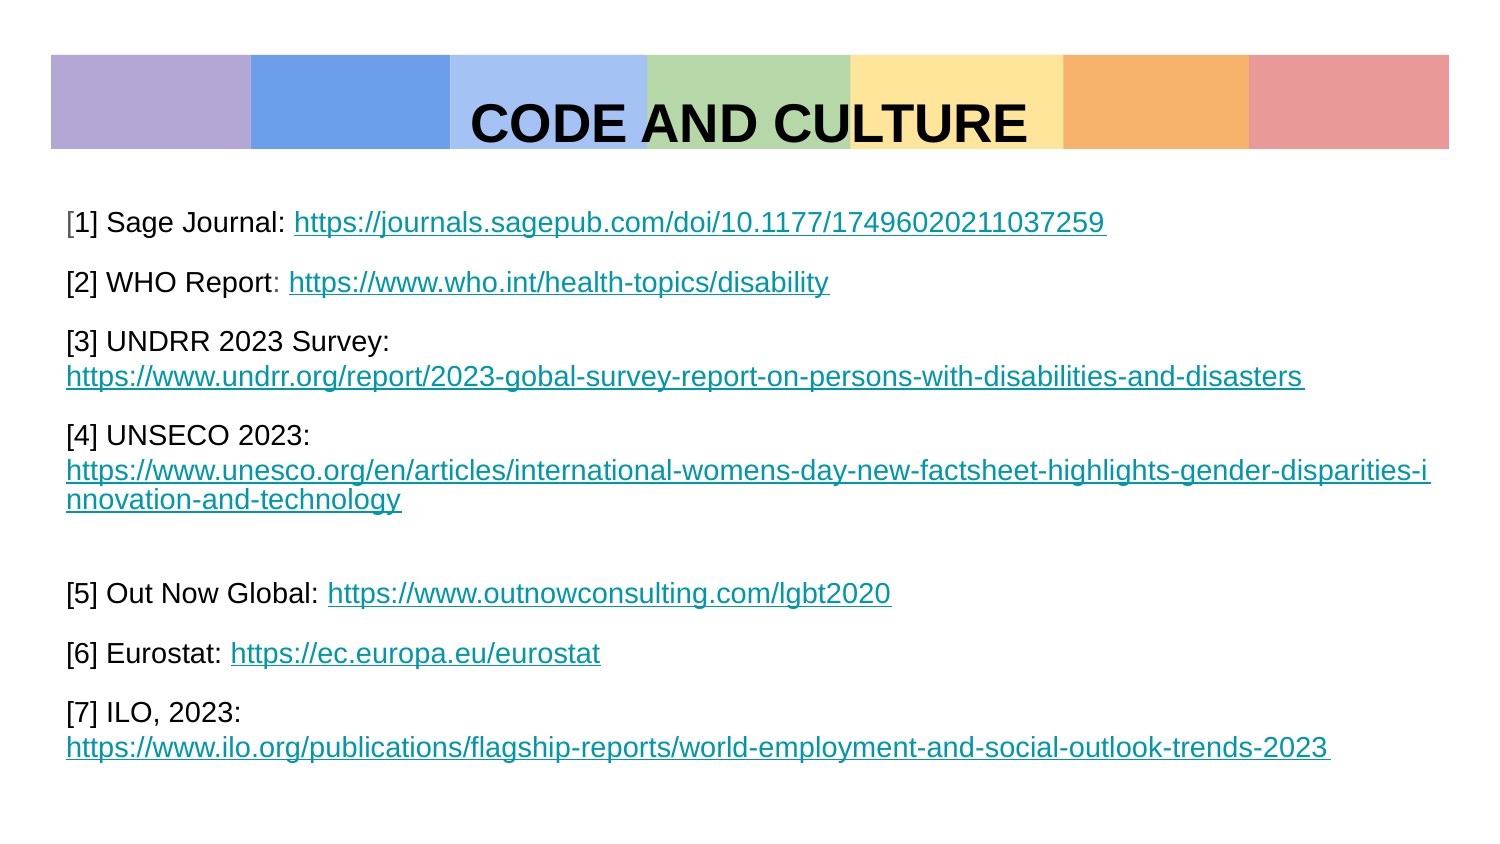

# CODE AND CULTURE
[1] Sage Journal: https://journals.sagepub.com/doi/10.1177/17496020211037259
[2] WHO Report: https://www.who.int/health-topics/disability
[3] UNDRR 2023 Survey: https://www.undrr.org/report/2023-gobal-survey-report-on-persons-with-disabilities-and-disasters
[4] UNSECO 2023: https://www.unesco.org/en/articles/international-womens-day-new-factsheet-highlights-gender-disparities-innovation-and-technology
[5] Out Now Global: https://www.outnowconsulting.com/lgbt2020
[6] Eurostat: https://ec.europa.eu/eurostat
[7] ILO, 2023: https://www.ilo.org/publications/flagship-reports/world-employment-and-social-outlook-trends-2023